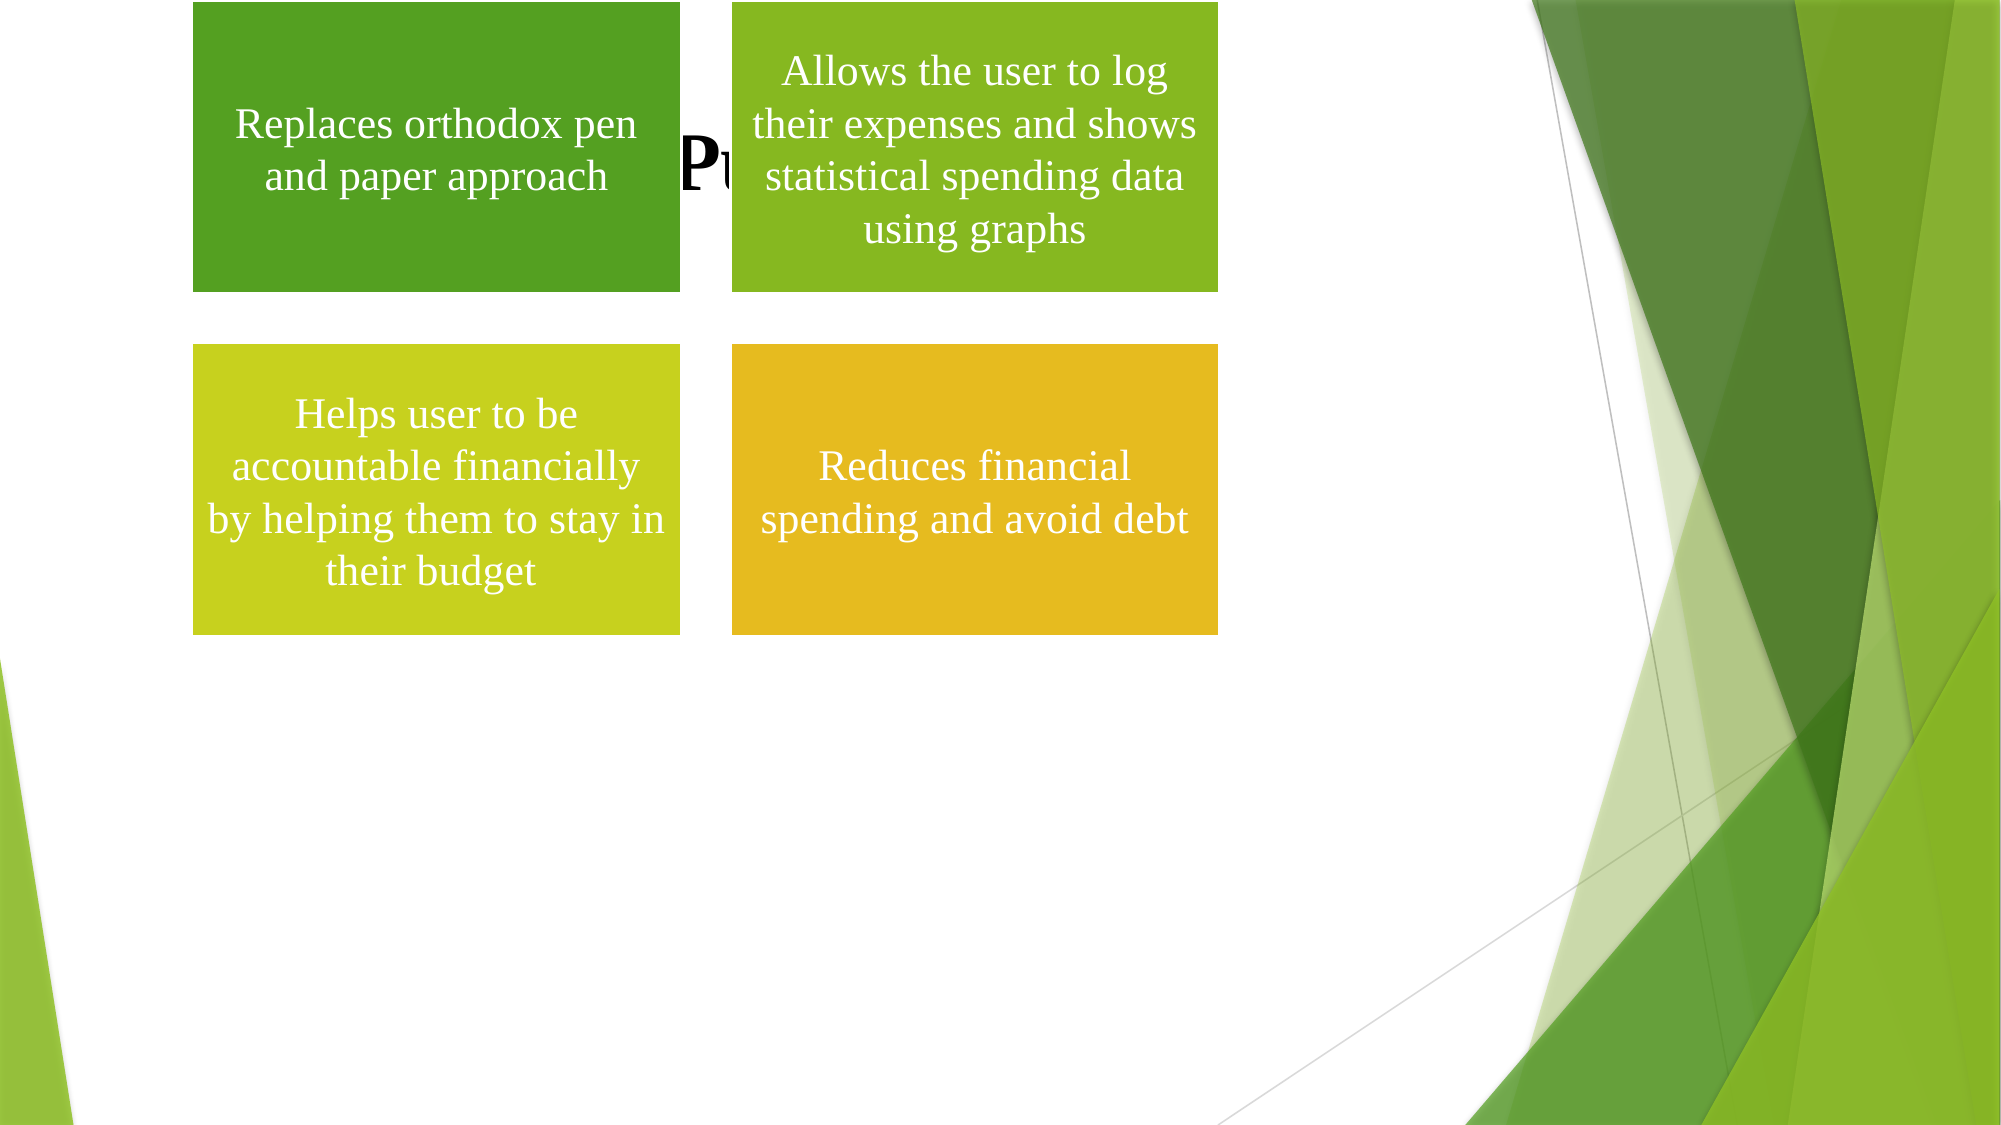

# Purpose
Replaces orthodox pen and paper approach
Allows the user to log their expenses and shows statistical spending data using graphs
Helps user to be accountable financially by helping them to stay in their budget
Reduces financial spending and avoid debt